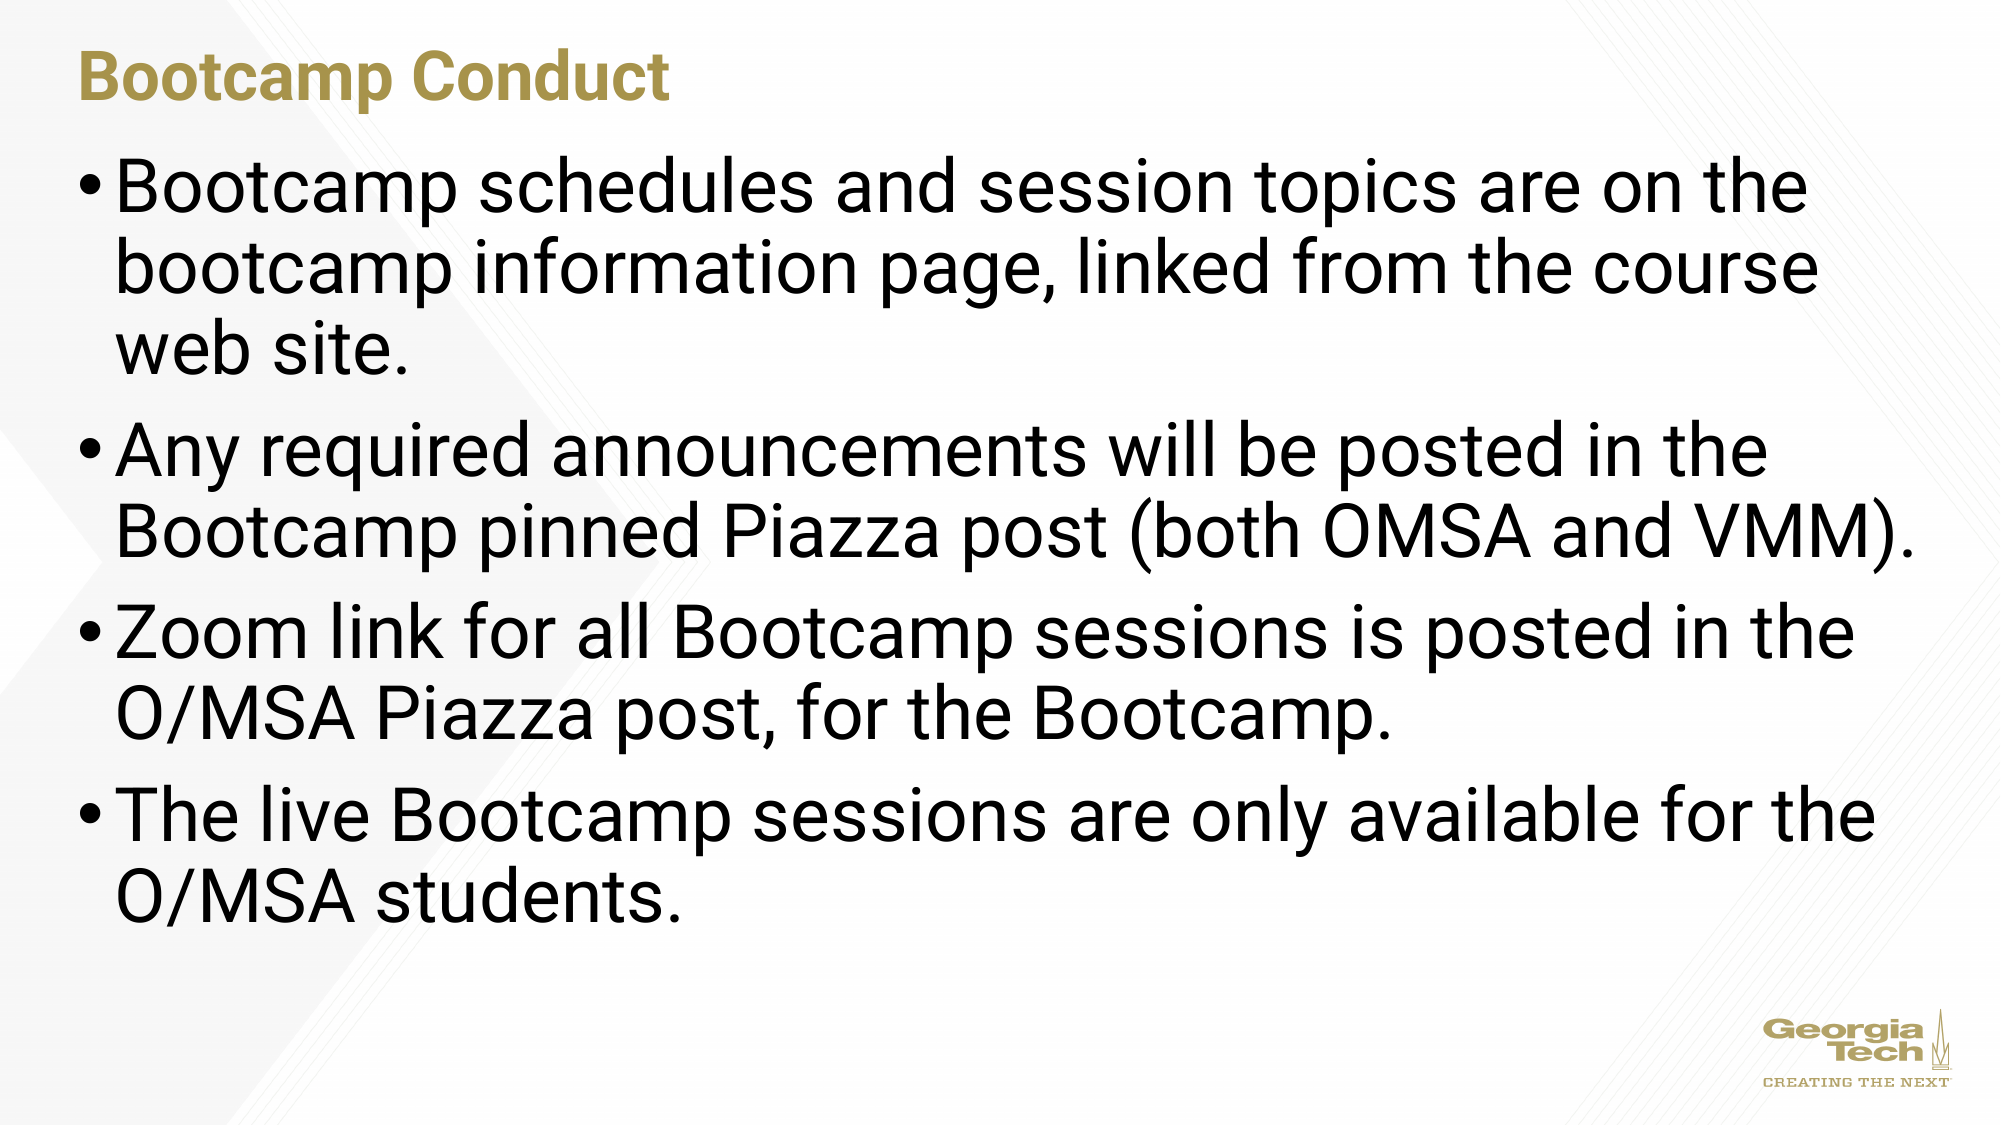

# Bootcamp Conduct
Bootcamp schedules and session topics are on the bootcamp information page, linked from the course web site.
Any required announcements will be posted in the Bootcamp pinned Piazza post (both OMSA and VMM).
Zoom link for all Bootcamp sessions is posted in the O/MSA Piazza post, for the Bootcamp.
The live Bootcamp sessions are only available for the O/MSA students.